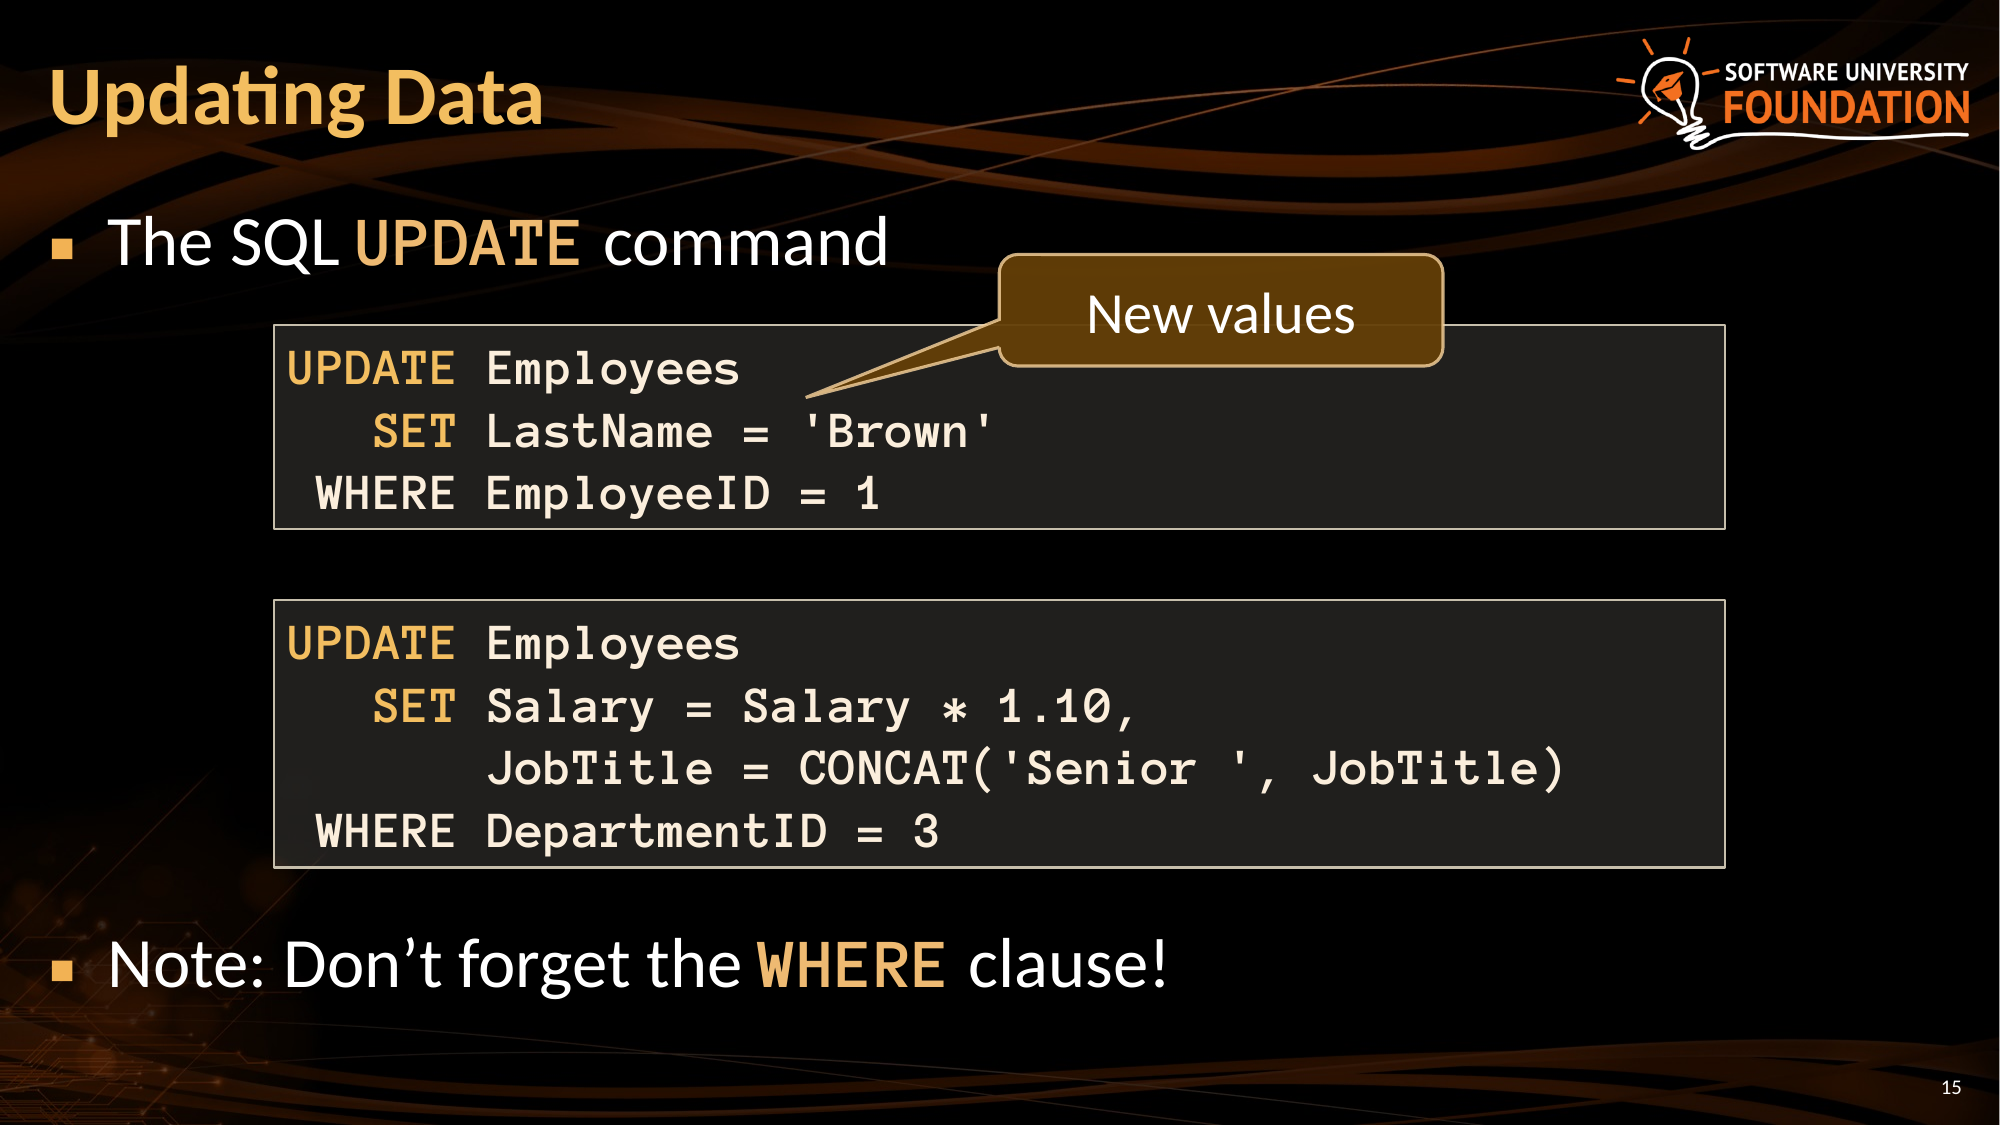

# Updating Data
The SQL UPDATE command
Note: Don’t forget the WHERE clause!
New values
UPDATE Employees
   SET LastName = 'Brown'
 WHERE EmployeeID = 1
UPDATE Employees
   SET Salary = Salary * 1.10,
       JobTitle = CONCAT('Senior ', JobTitle)
 WHERE DepartmentID = 3
15